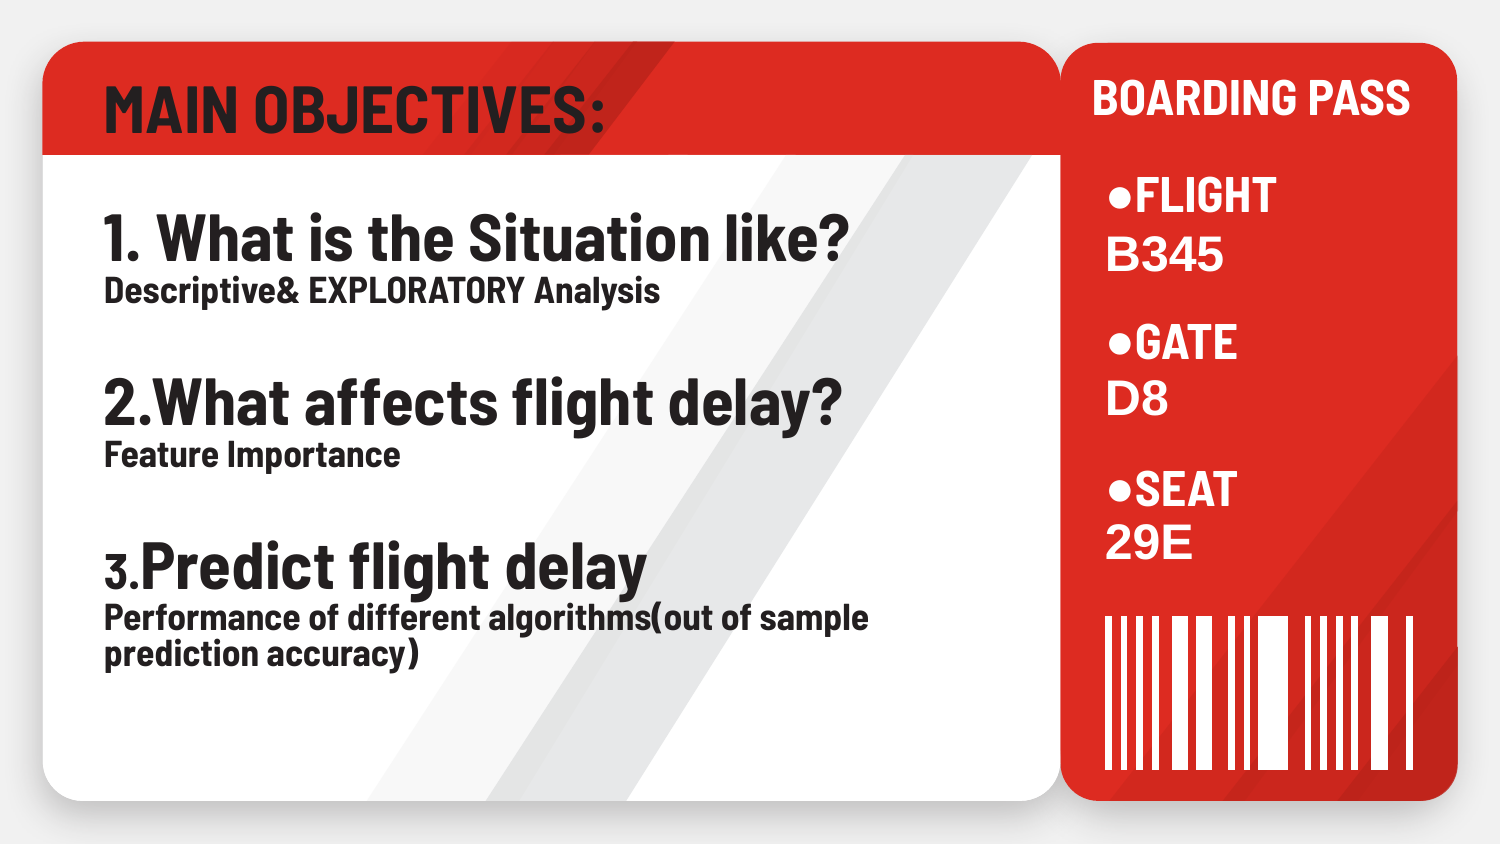

BOARDING PASS
# MAIN OBJECTIVES: 1. What is the Situation like? Descriptive& EXPLORATORY Analysis 2.What affects flight delay? Feature Importance 3.Predict flight delay Performance of different algorithms(out of sample prediction accuracy)
FLIGHT
B345
GATE
D8
SEAT
29E